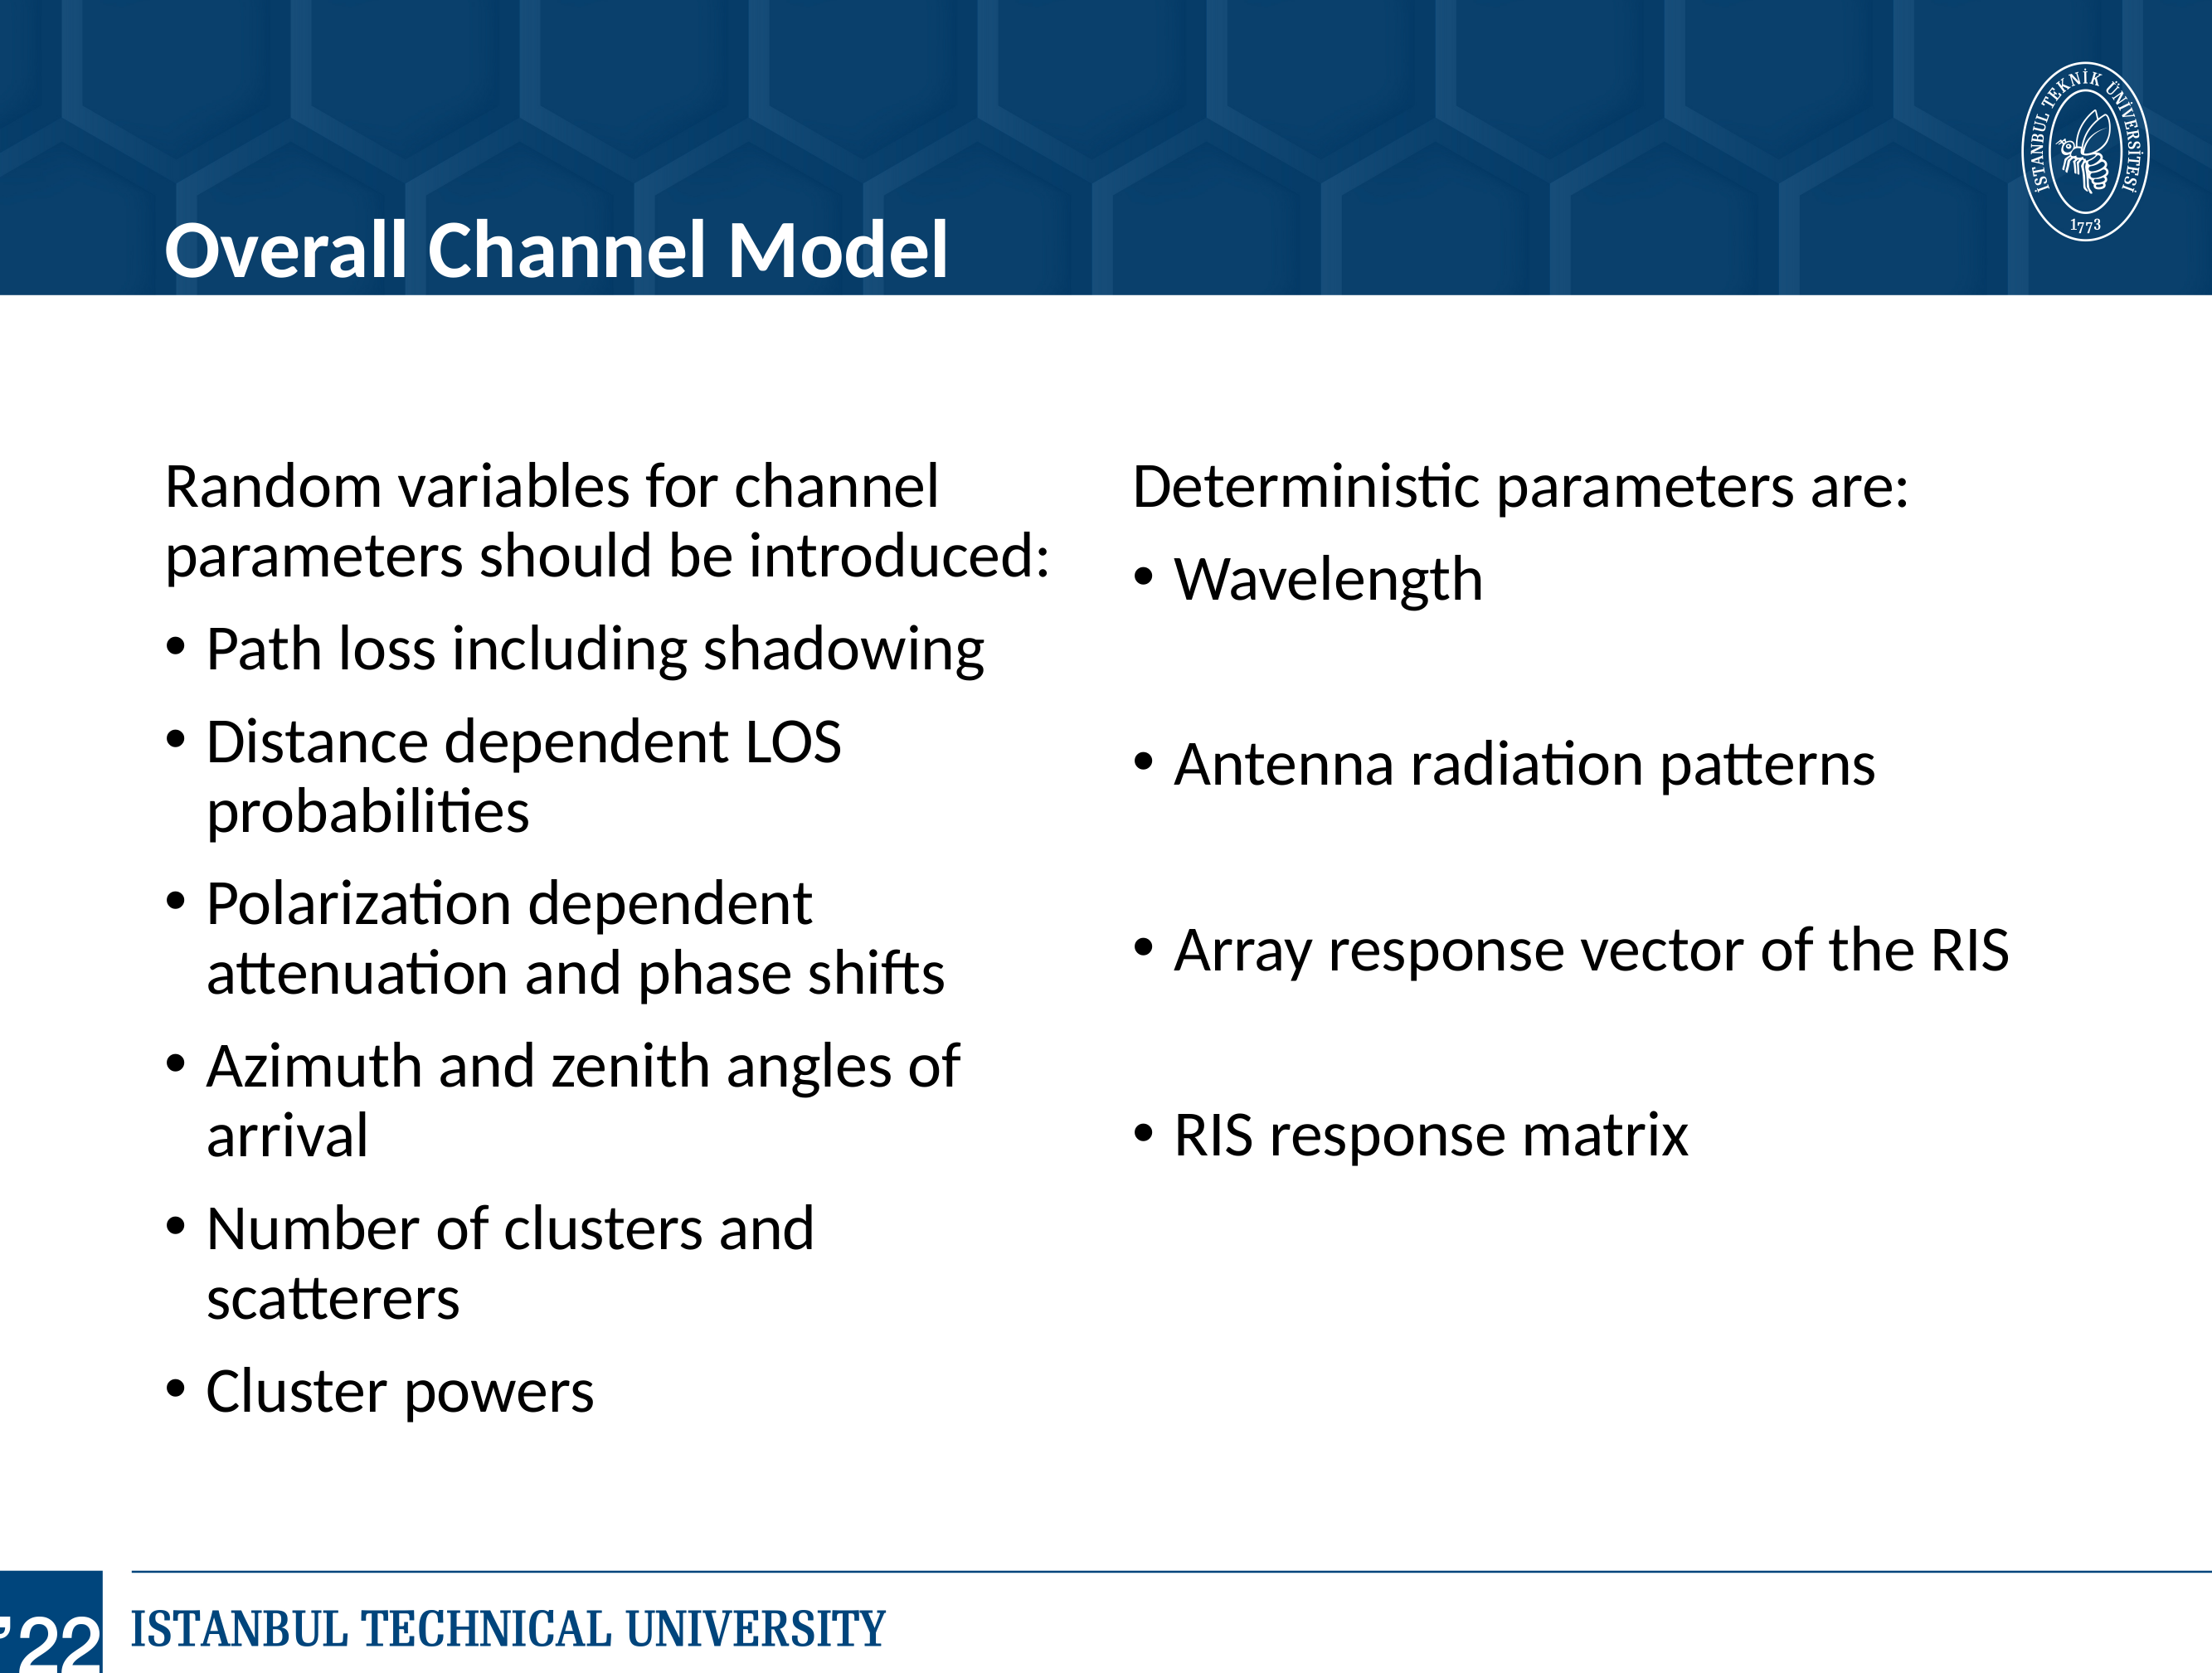

# Overall Channel Model
Random variables for channel parameters should be introduced:
Path loss including shadowing
Distance dependent LOS probabilities
Polarization dependent attenuation and phase shifts
Azimuth and zenith angles of arrival
Number of clusters and scatterers
Cluster powers

Deterministic parameters are:
Wavelength

Antenna radiation patterns

Array response vector of the RIS

RIS response matrix